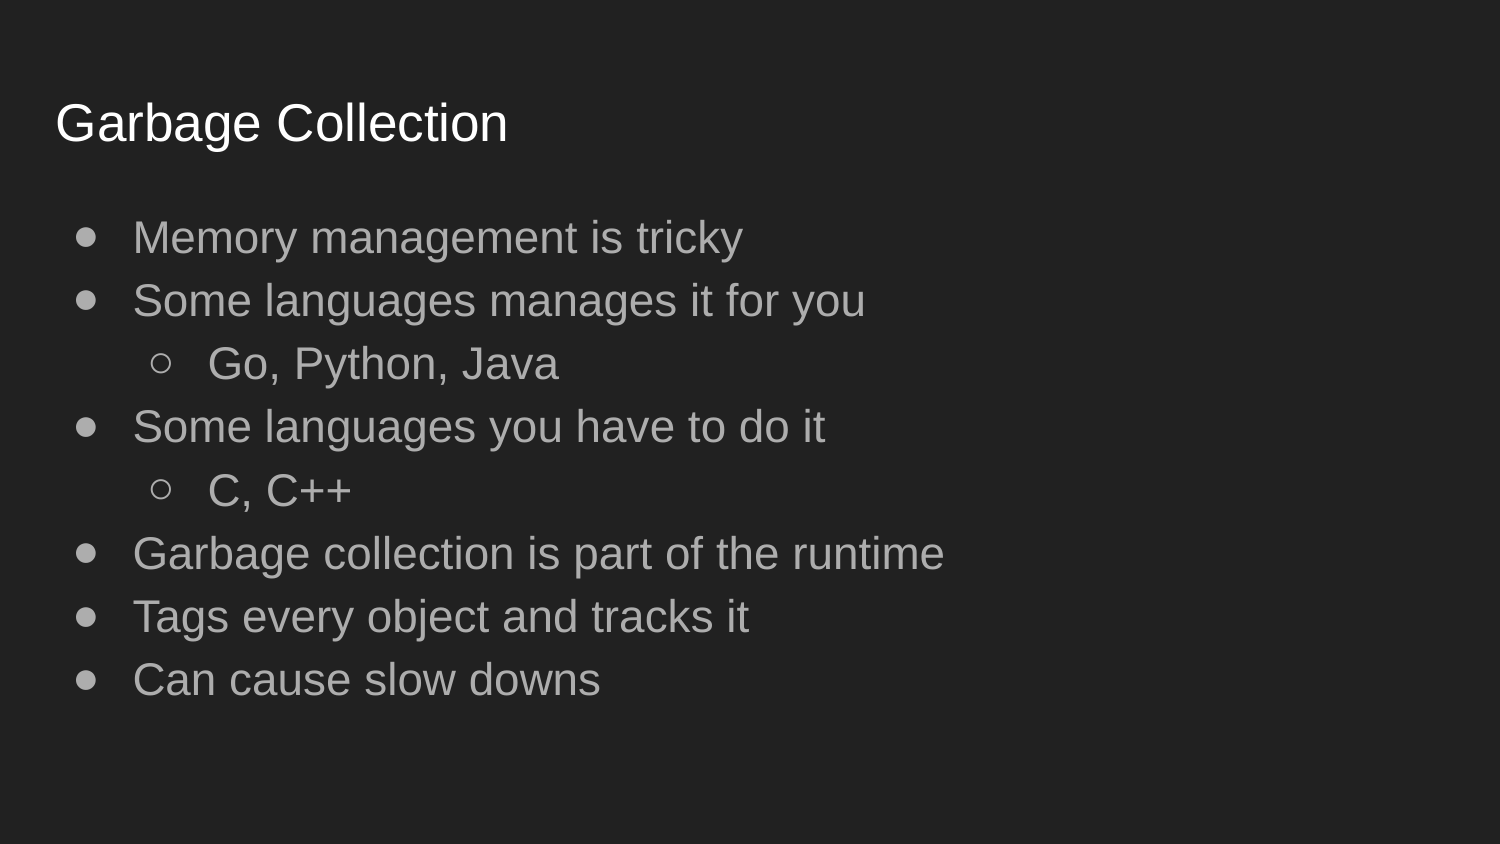

# Garbage Collection
Memory management is tricky
Some languages manages it for you
Go, Python, Java
Some languages you have to do it
C, C++
Garbage collection is part of the runtime
Tags every object and tracks it
Can cause slow downs